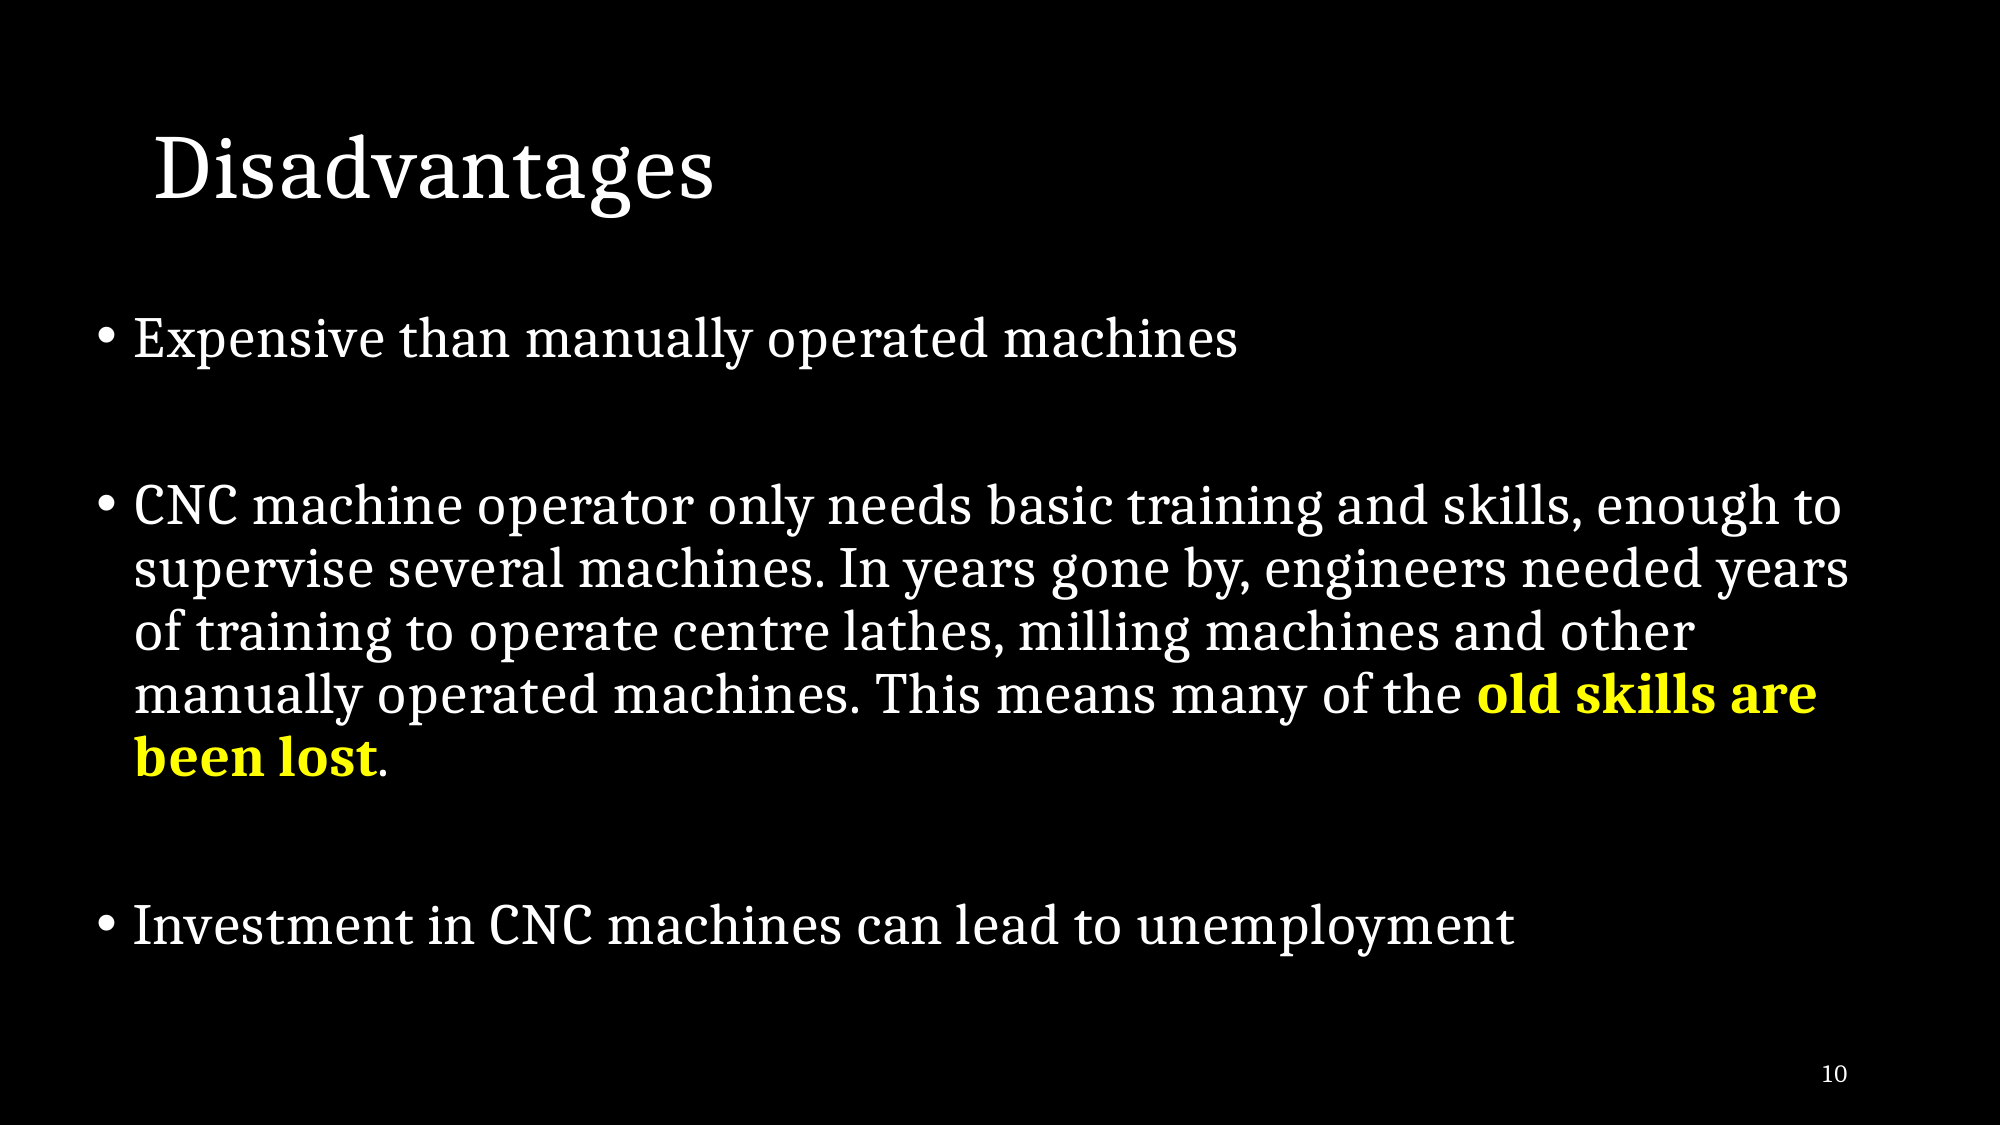

# Disadvantages
Expensive than manually operated machines

CNC machine operator only needs basic training and skills, enough to supervise several machines. In years gone by, engineers needed years of training to operate centre lathes, milling machines and other manually operated machines. This means many of the old skills are been lost.

Investment in CNC machines can lead to unemployment
10